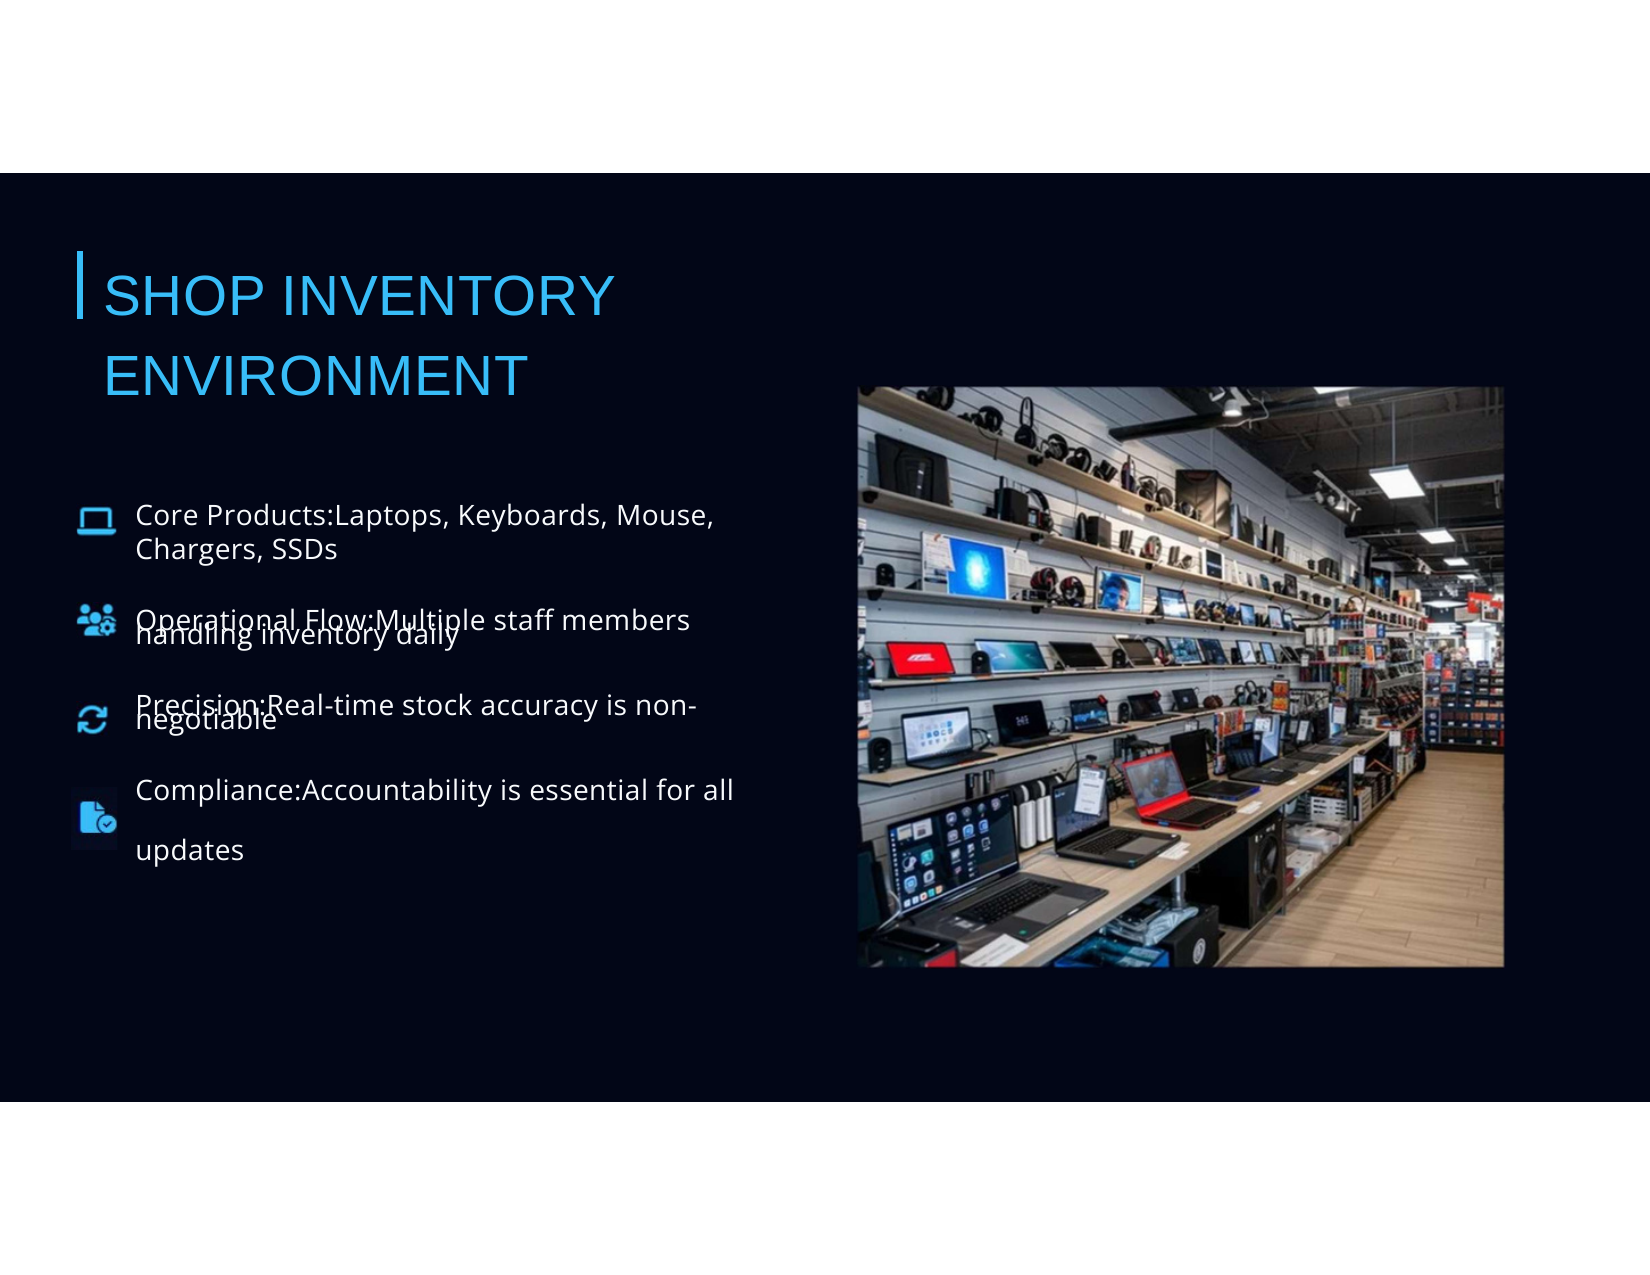

SHOP INVENTORY ENVIRONMENT

Core Products:Laptops, Keyboards, Mouse, Chargers, SSDs
Operational Flow:Multiple staff members
handling inventory daily
Precision:Real-time stock accuracy is non-
negotiable
Compliance:Accountability is essential for all

updates